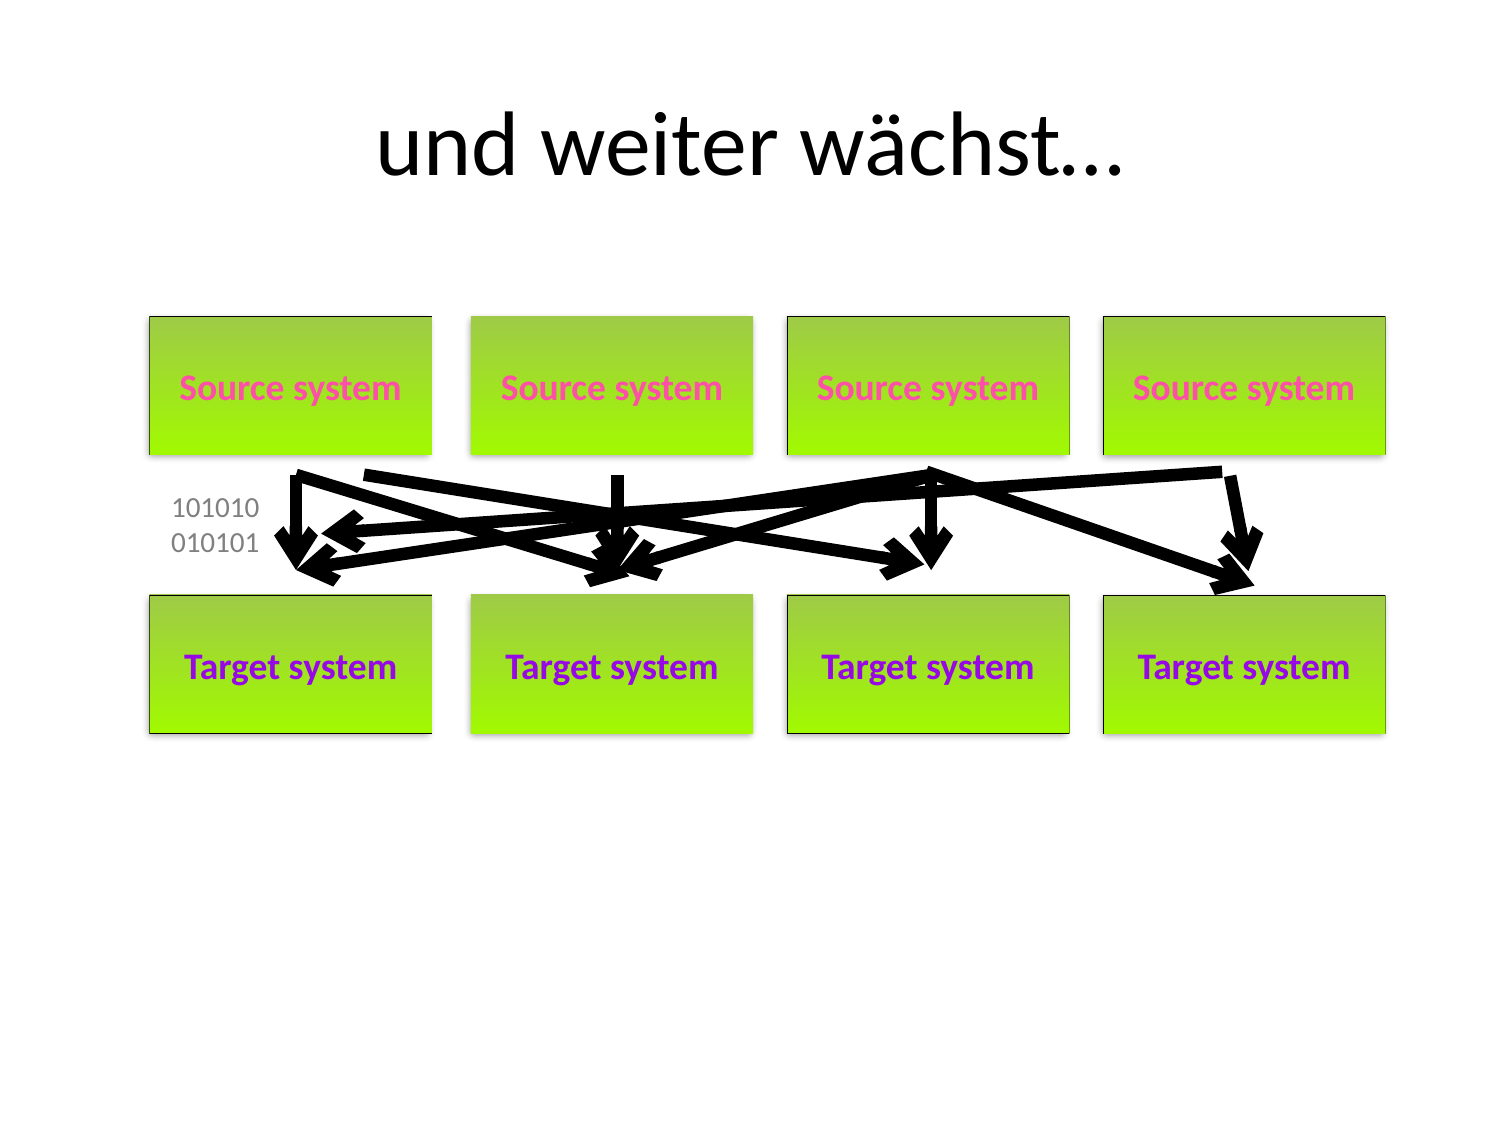

# und weiter wächst…
Source system
Source system
Source system
Source system
101010
010101
Target system
Target system
Target system
Target system